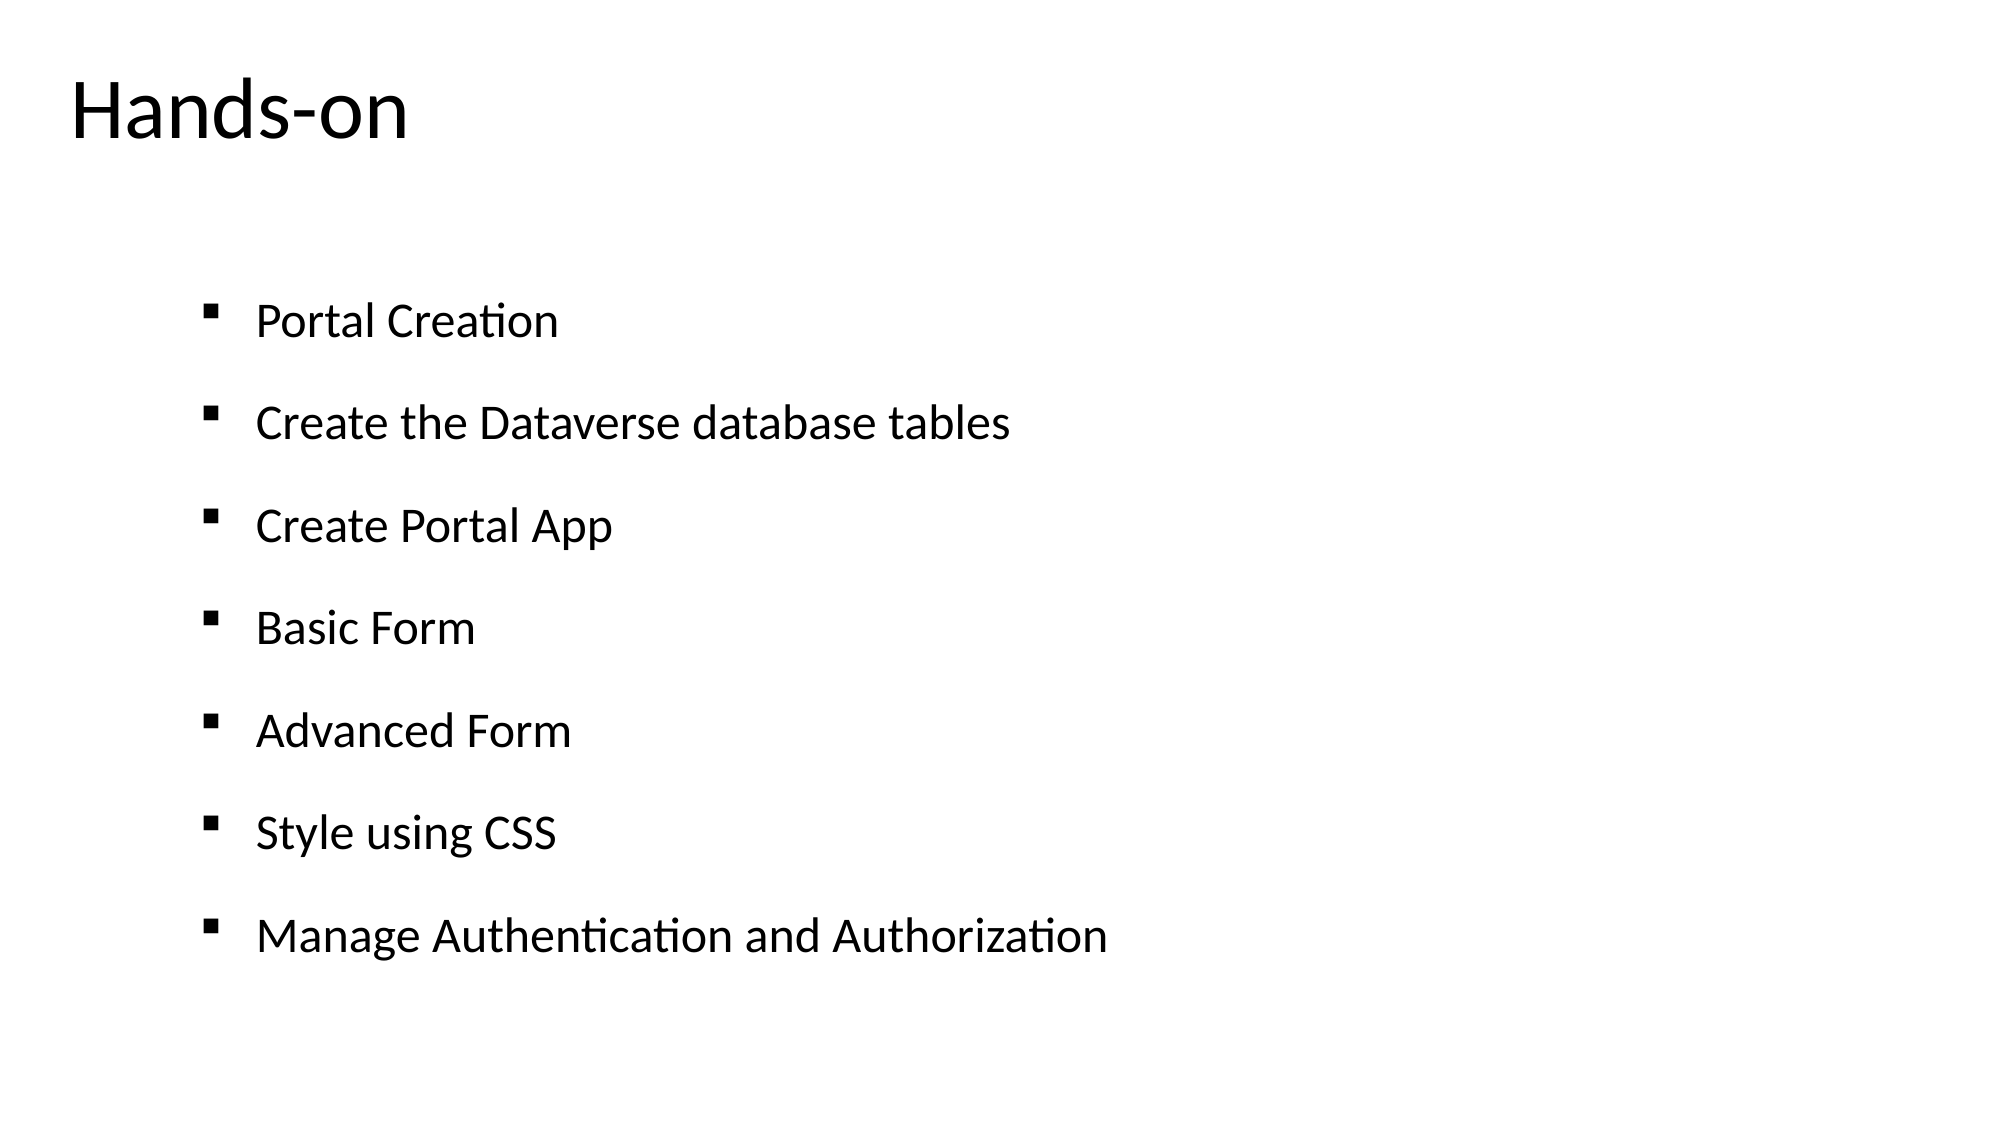

# Hands-on
Portal Creation
Create the Dataverse database tables
Create Portal App
Basic Form
Advanced Form
Style using CSS
Manage Authentication and Authorization